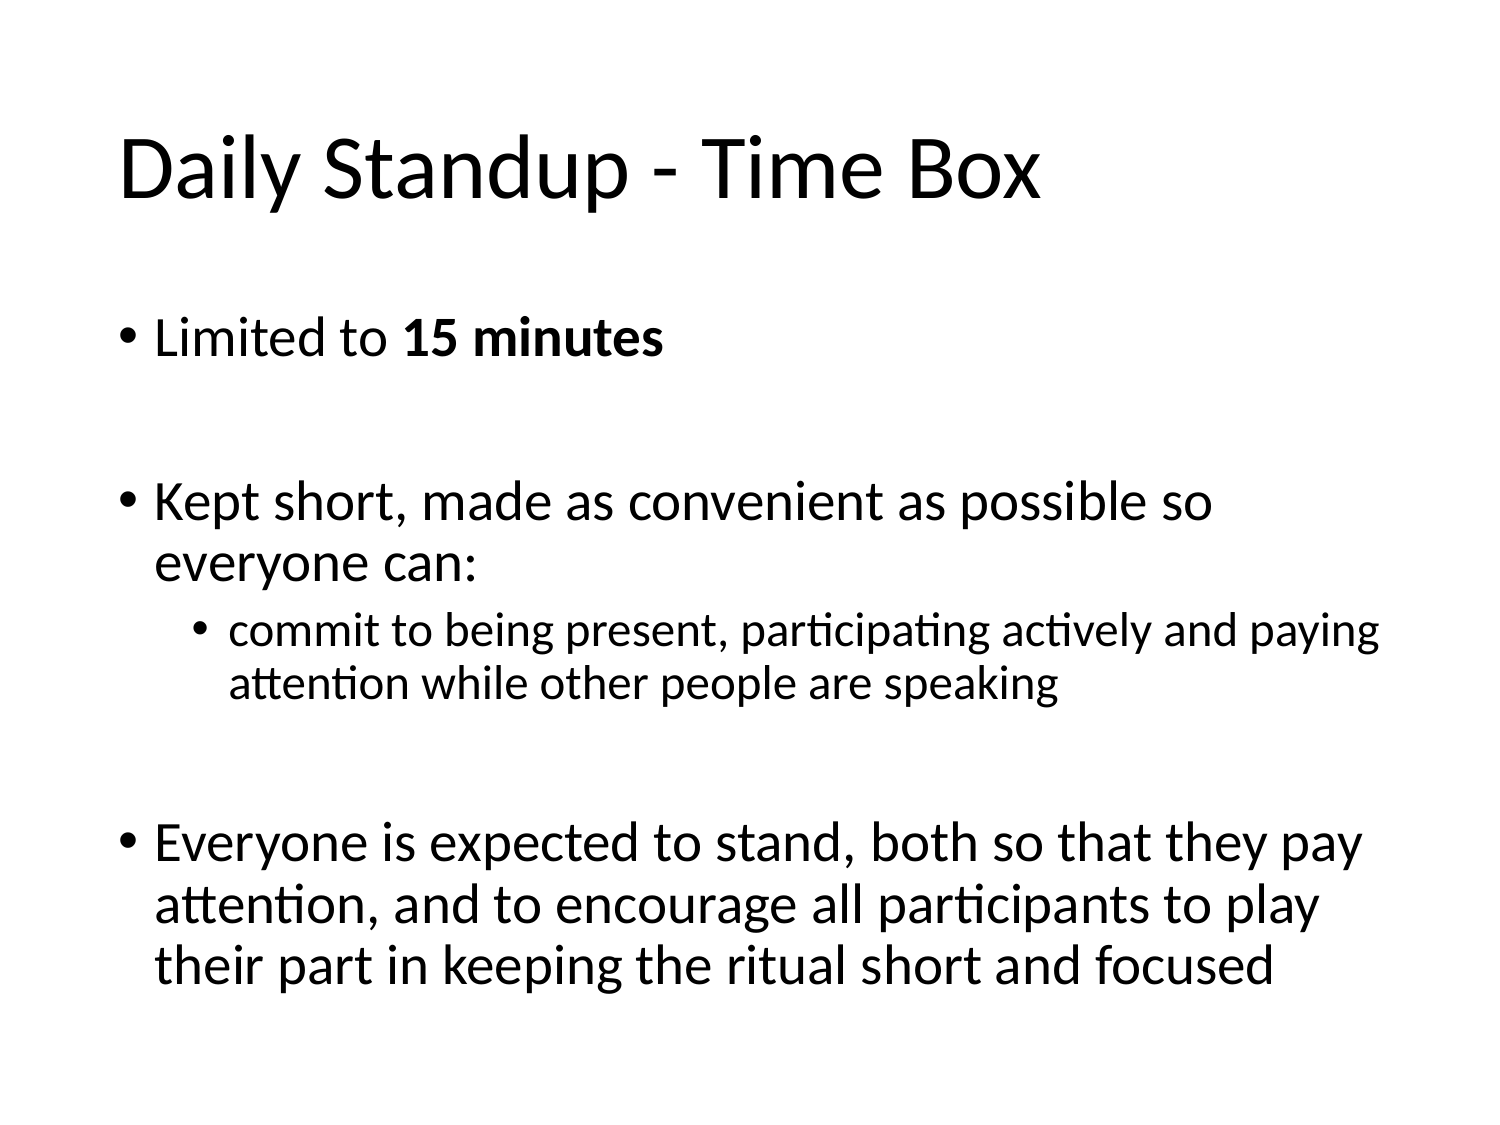

# Daily Standup - Time Box
Limited to 15 minutes

Kept short, made as convenient as possible so everyone can:
commit to being present, participating actively and paying attention while other people are speaking

Everyone is expected to stand, both so that they pay attention, and to encourage all participants to play their part in keeping the ritual short and focused